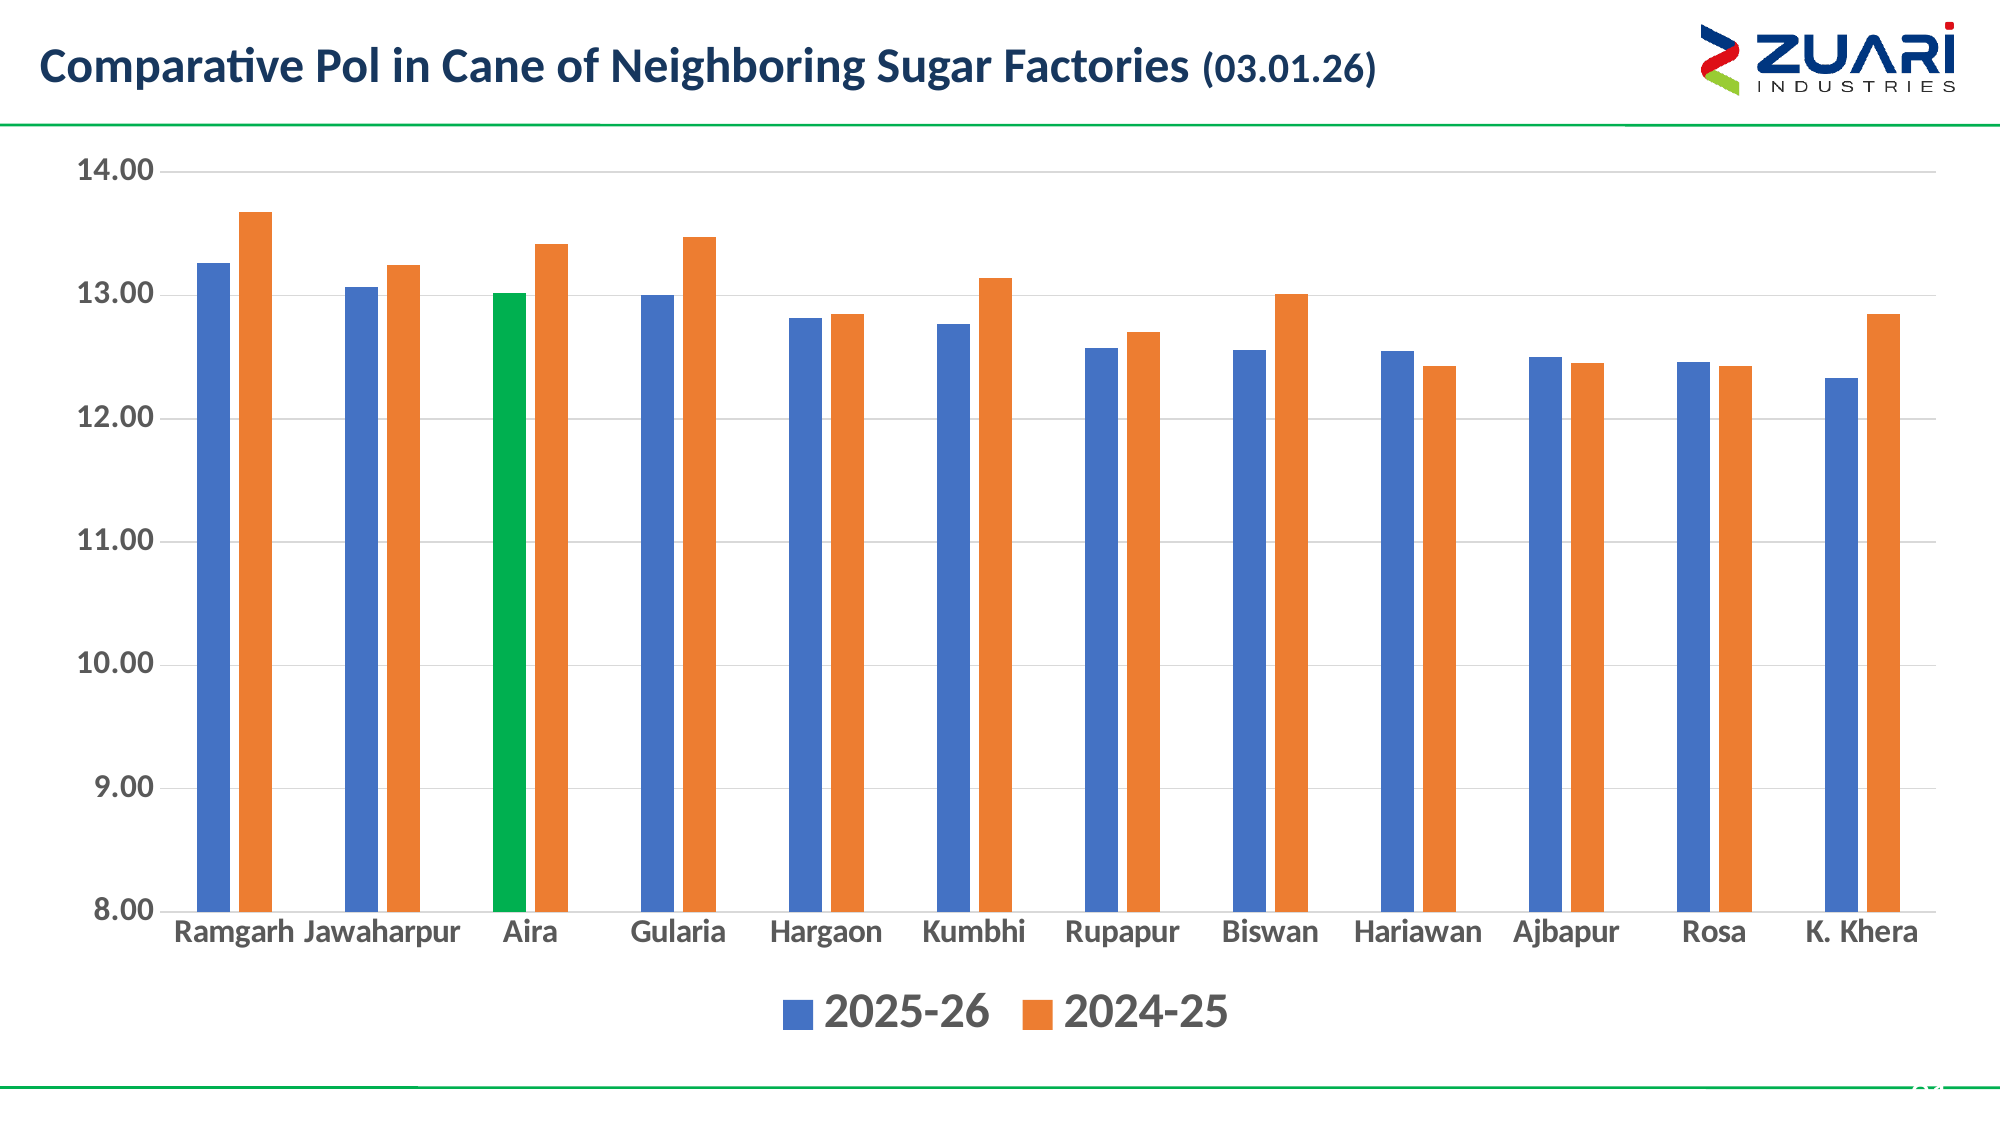

# Comparative Pol in Cane of Neighboring Sugar Factories (03.01.26)

### Chart

| Category |  |  |
|---|---|---|
| Ramgarh | 13.26 | 13.68 |
| Jawaharpur | 13.07 | 13.25 |
| Aira | 13.02 | 13.42 |
| Gularia | 13.0 | 13.47 |
| Hargaon | 12.82 | 12.85 |
| Kumbhi | 12.77 | 13.14 |
| Rupapur | 12.57 | 12.7 |
| Biswan | 12.56 | 13.01 |
| Hariawan | 12.55 | 12.43 |
| Ajbapur | 12.5 | 12.45 |
| Rosa | 12.46 | 12.43 |
| K. Khera | 12.33 | 12.85 |
21